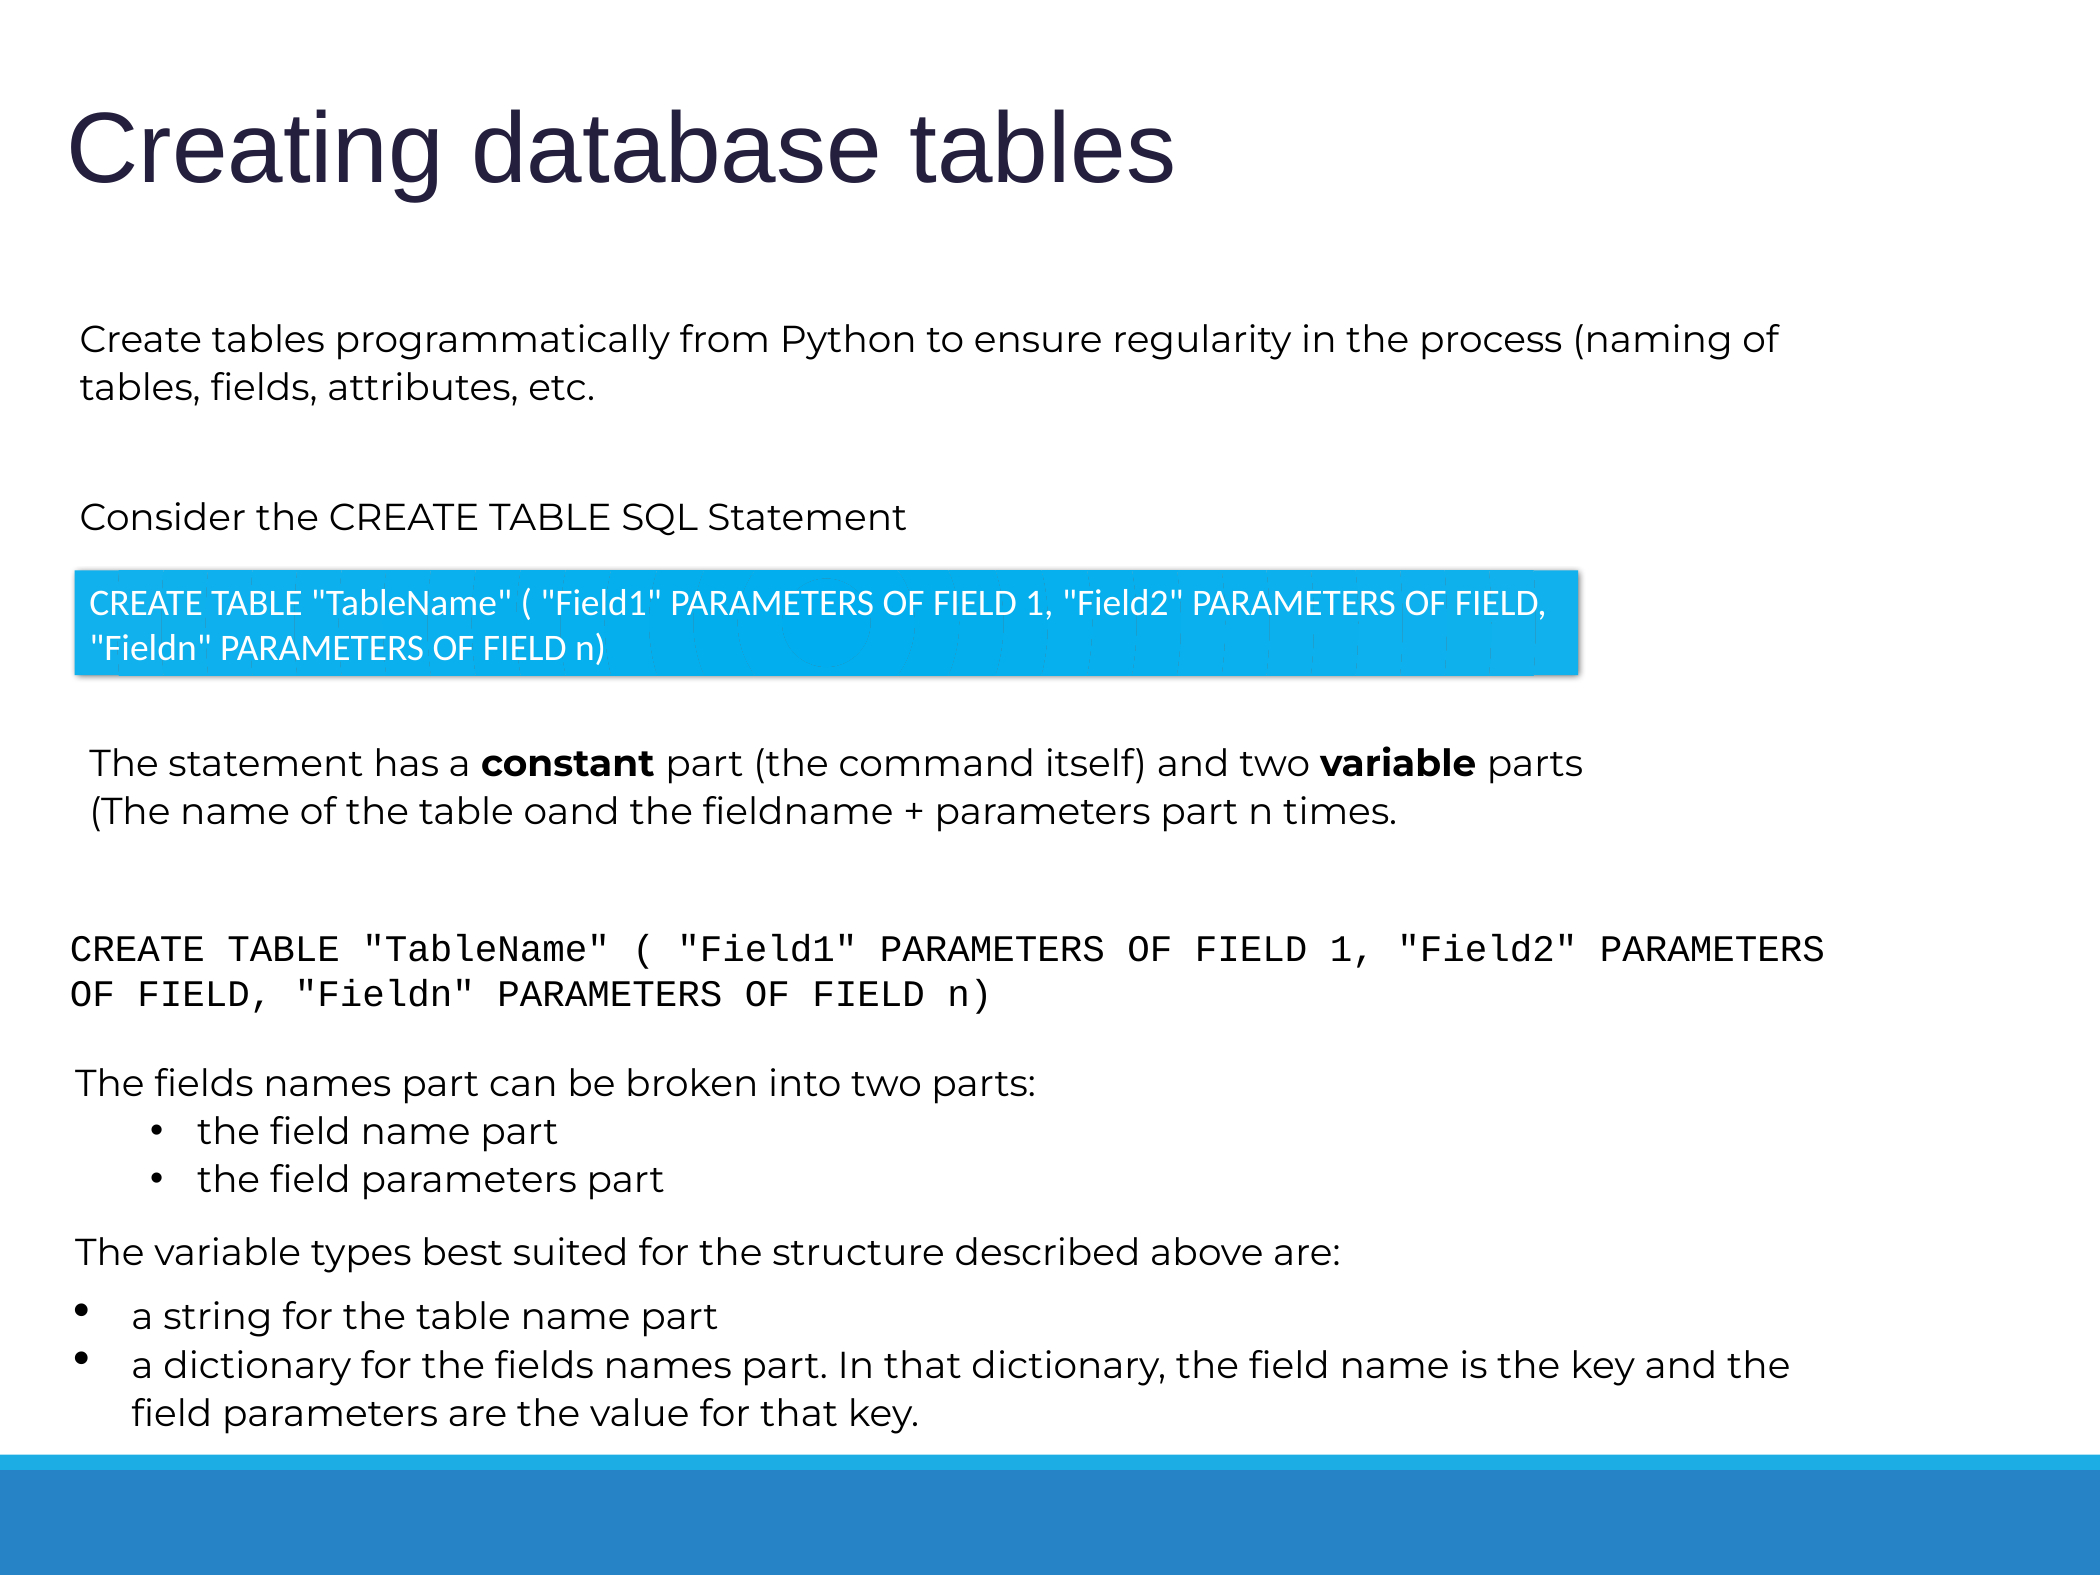

Creating database tables
Create tables programmatically from Python to ensure regularity in the process (naming of tables, fields, attributes, etc.

Consider the CREATE TABLE SQL Statement
CREATE TABLE "TableName" ( "Field1" PARAMETERS OF FIELD 1, "Field2" PARAMETERS OF FIELD, "Fieldn" PARAMETERS OF FIELD n)
The statement has a constant part (the command itself) and two variable parts (The name of the table oand the fieldname + parameters part n times.
CREATE TABLE "TableName" ( "Field1" PARAMETERS OF FIELD 1, "Field2" PARAMETERS OF FIELD, "Fieldn" PARAMETERS OF FIELD n)
The fields names part can be broken into two parts:
the field name part
the field parameters part
The variable types best suited for the structure described above are:
a string for the table name part
a dictionary for the fields names part. In that dictionary, the field name is the key and the field parameters are the value for that key.